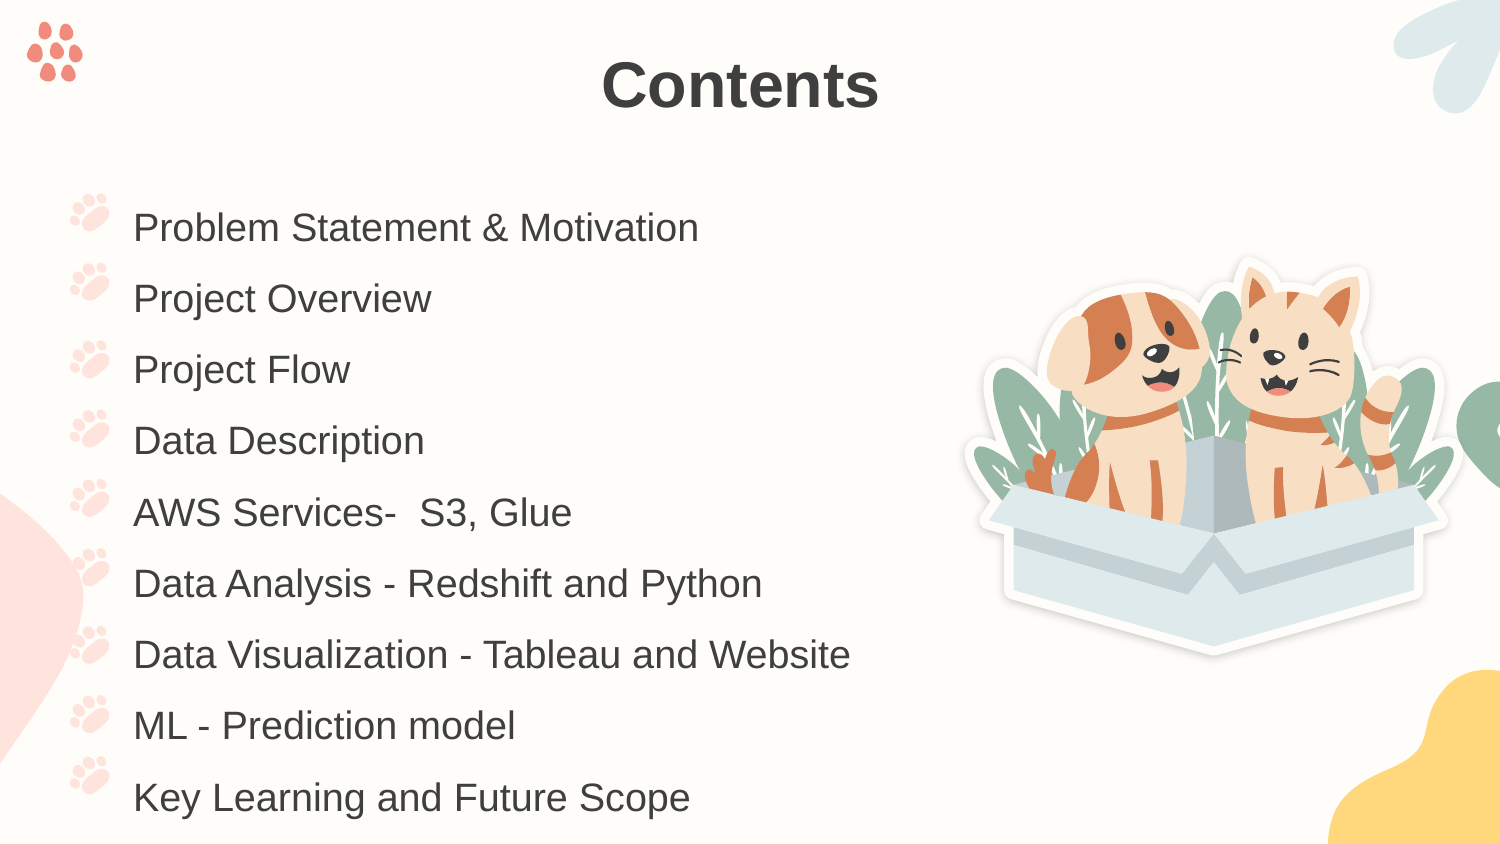

# Contents
Problem Statement & Motivation
Project Overview
Project Flow
Data Description
AWS Services-  S3, Glue
Data Analysis - Redshift and Python
Data Visualization - Tableau and Website
ML - Prediction model
Key Learning and Future Scope